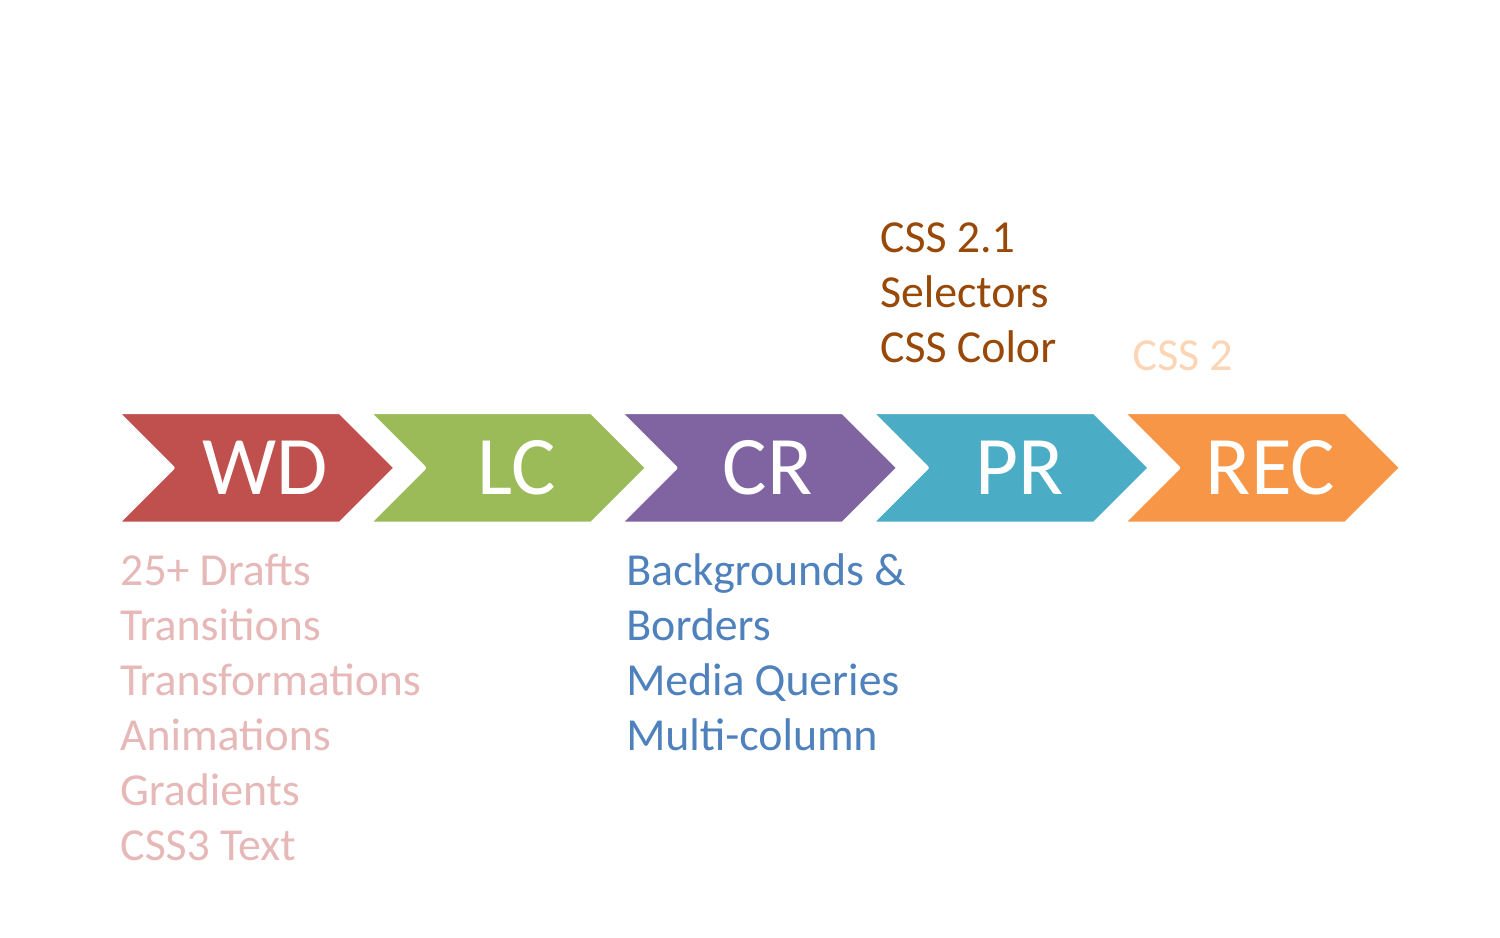

CSS 2.1
Selectors
CSS Color
WD
LC
CR
PR
REC
CSS 2
25+ Drafts
Transitions
Transformations
Animations
Gradients
CSS3 Text

Backgrounds &
Borders
Media Queries
Multi-column